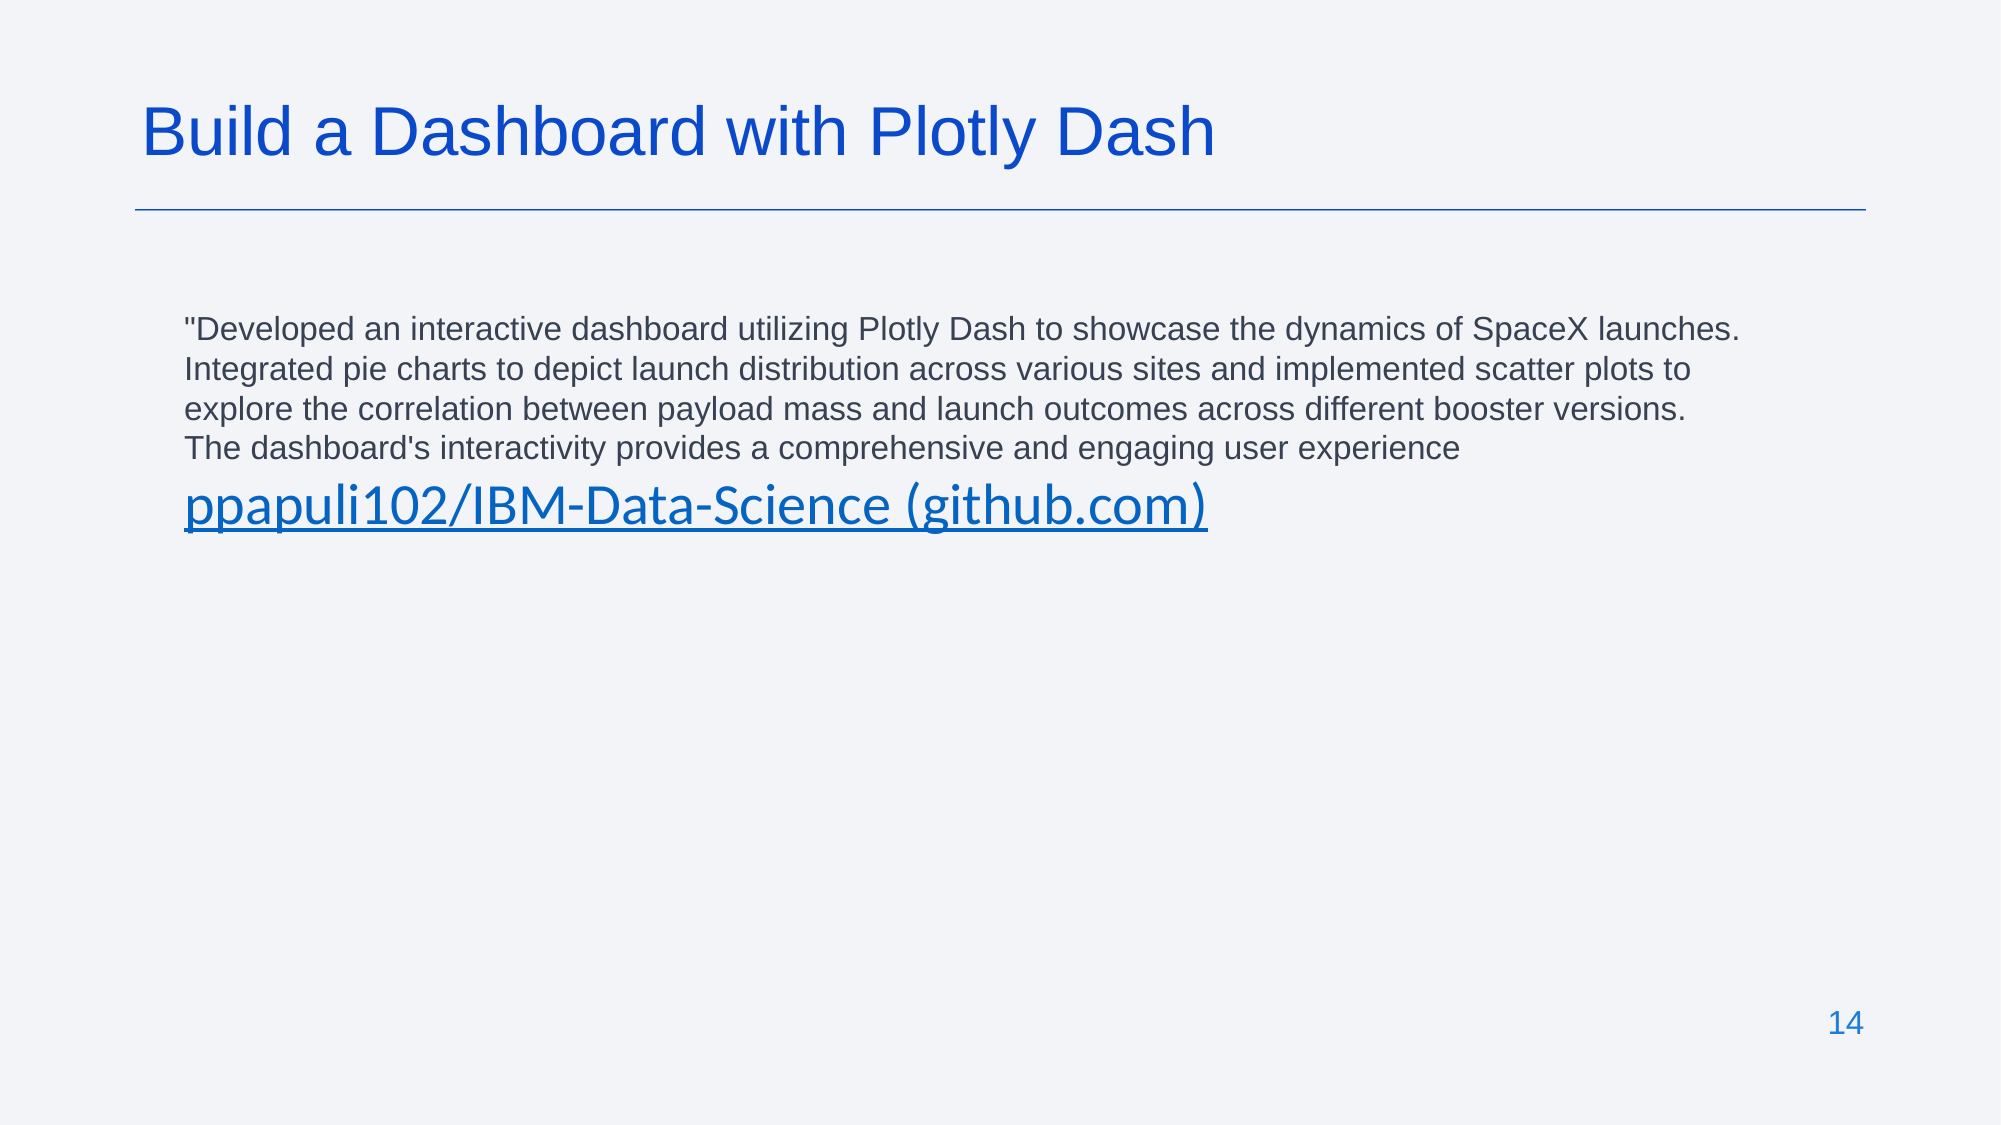

Build a Dashboard with Plotly Dash
"Developed an interactive dashboard utilizing Plotly Dash to showcase the dynamics of SpaceX launches. Integrated pie charts to depict launch distribution across various sites and implemented scatter plots to explore the correlation between payload mass and launch outcomes across different booster versions. The dashboard's interactivity provides a comprehensive and engaging user experience
ppapuli102/IBM-Data-Science (github.com)

14